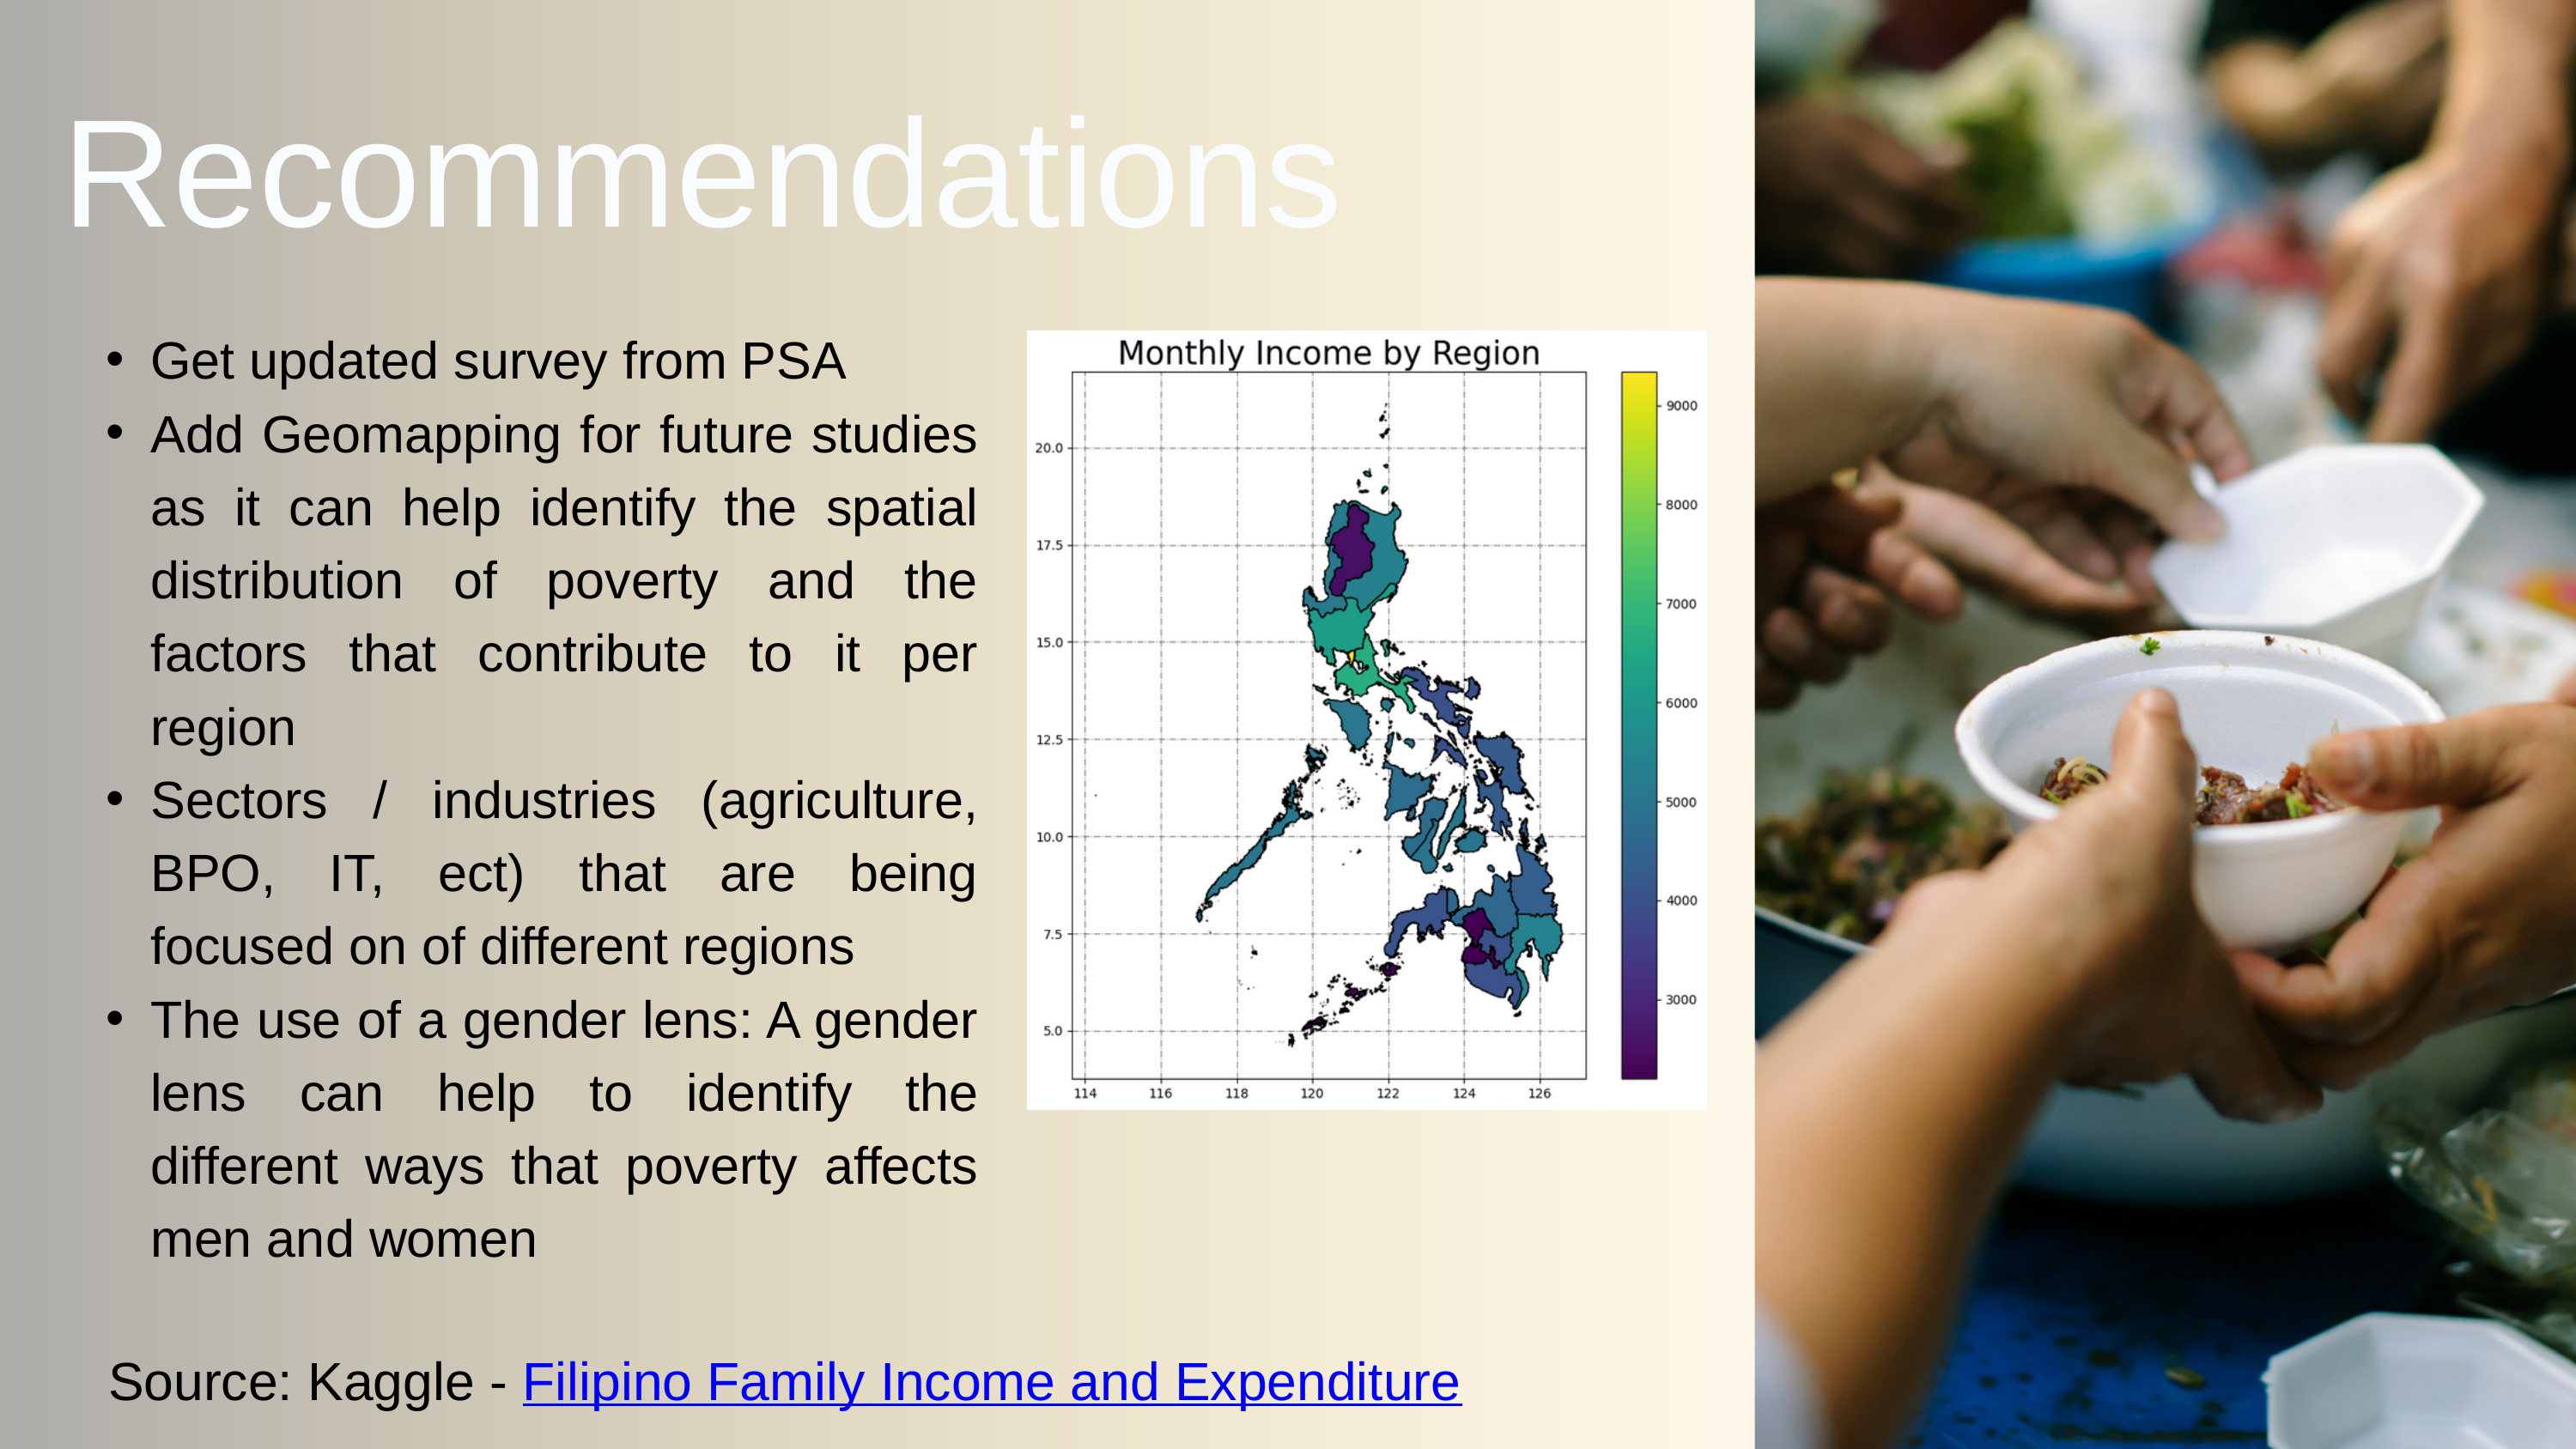

Recommendations
Get updated survey from PSA
Add Geomapping for future studies as it can help identify the spatial distribution of poverty and the factors that contribute to it per region
Sectors / industries (agriculture, BPO, IT, ect) that are being focused on of different regions
The use of a gender lens: A gender lens can help to identify the different ways that poverty affects men and women

Source: Kaggle - Filipino Family Income and Expenditure